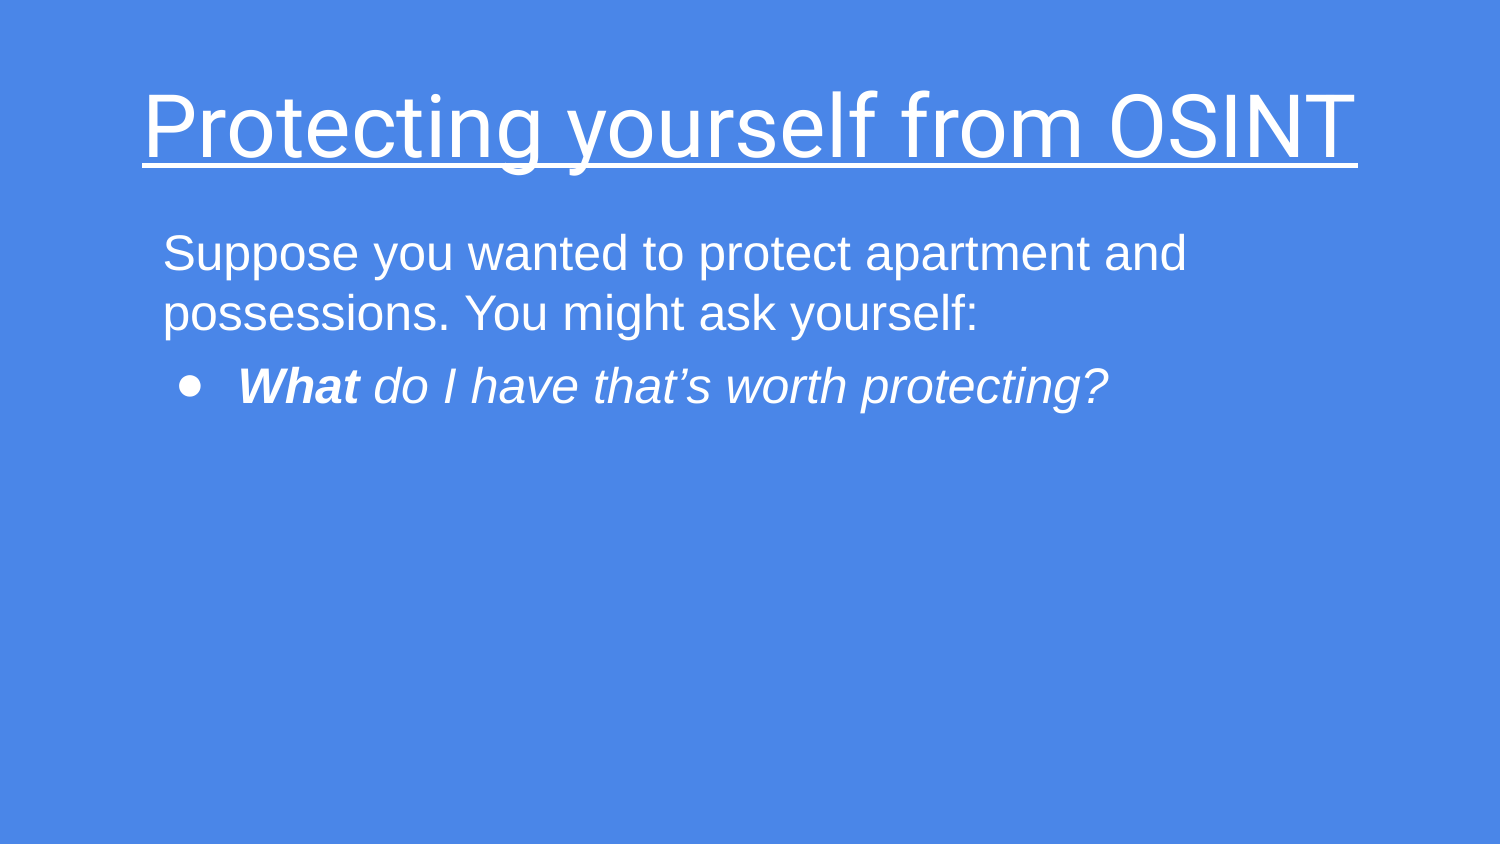

# Protecting yourself from OSINT
Suppose you wanted to protect apartment and possessions. You might ask yourself:
What do I have that’s worth protecting?